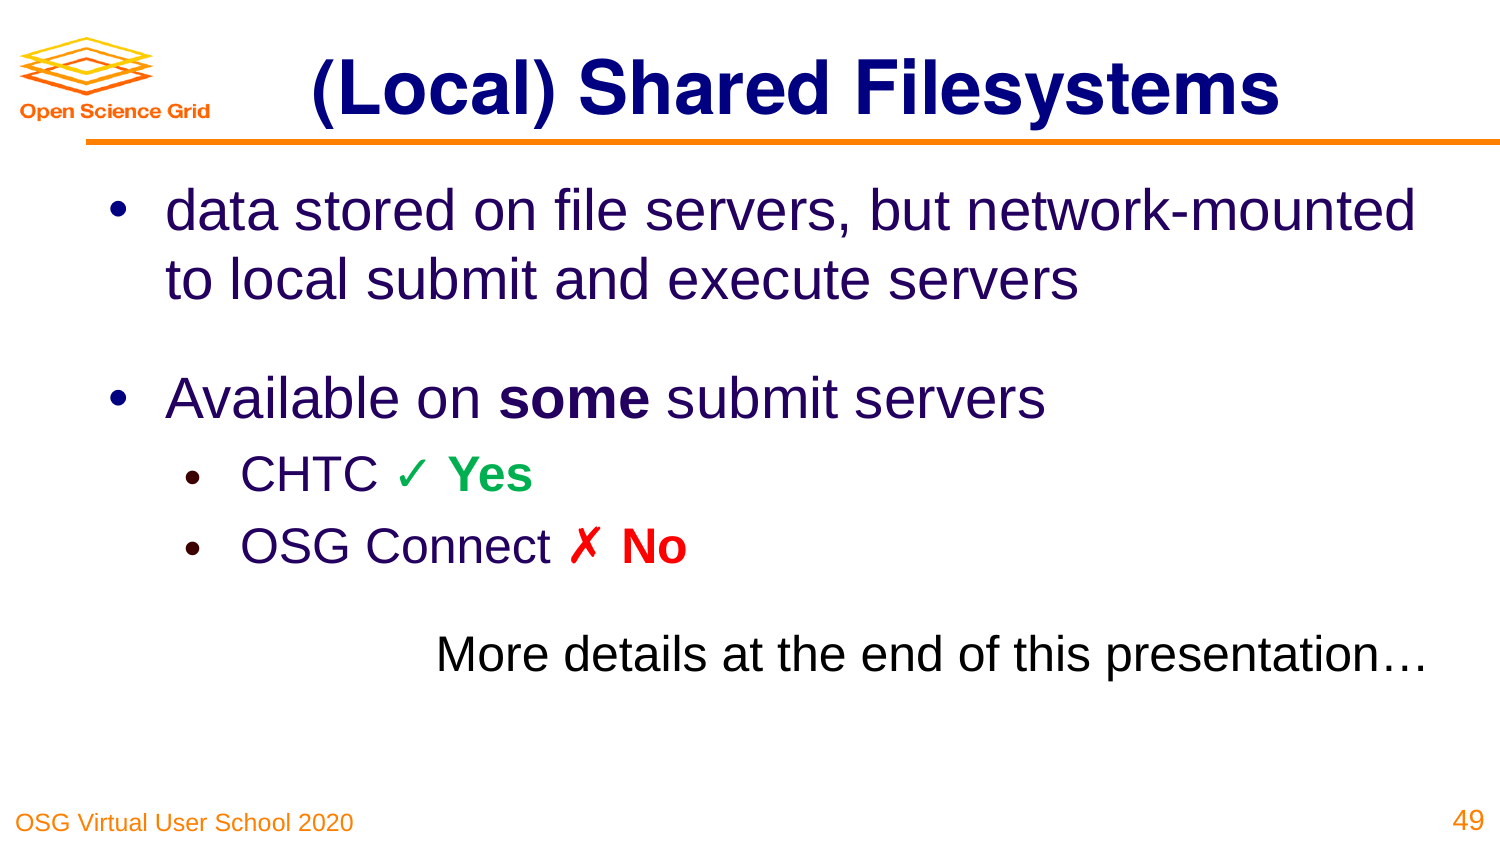

# (Local) Shared Filesystems
data stored on file servers, but network-mounted to local submit and execute servers

Available on some submit servers
CHTC ✓ Yes
OSG Connect ✗ No

More details at the end of this presentation…
49